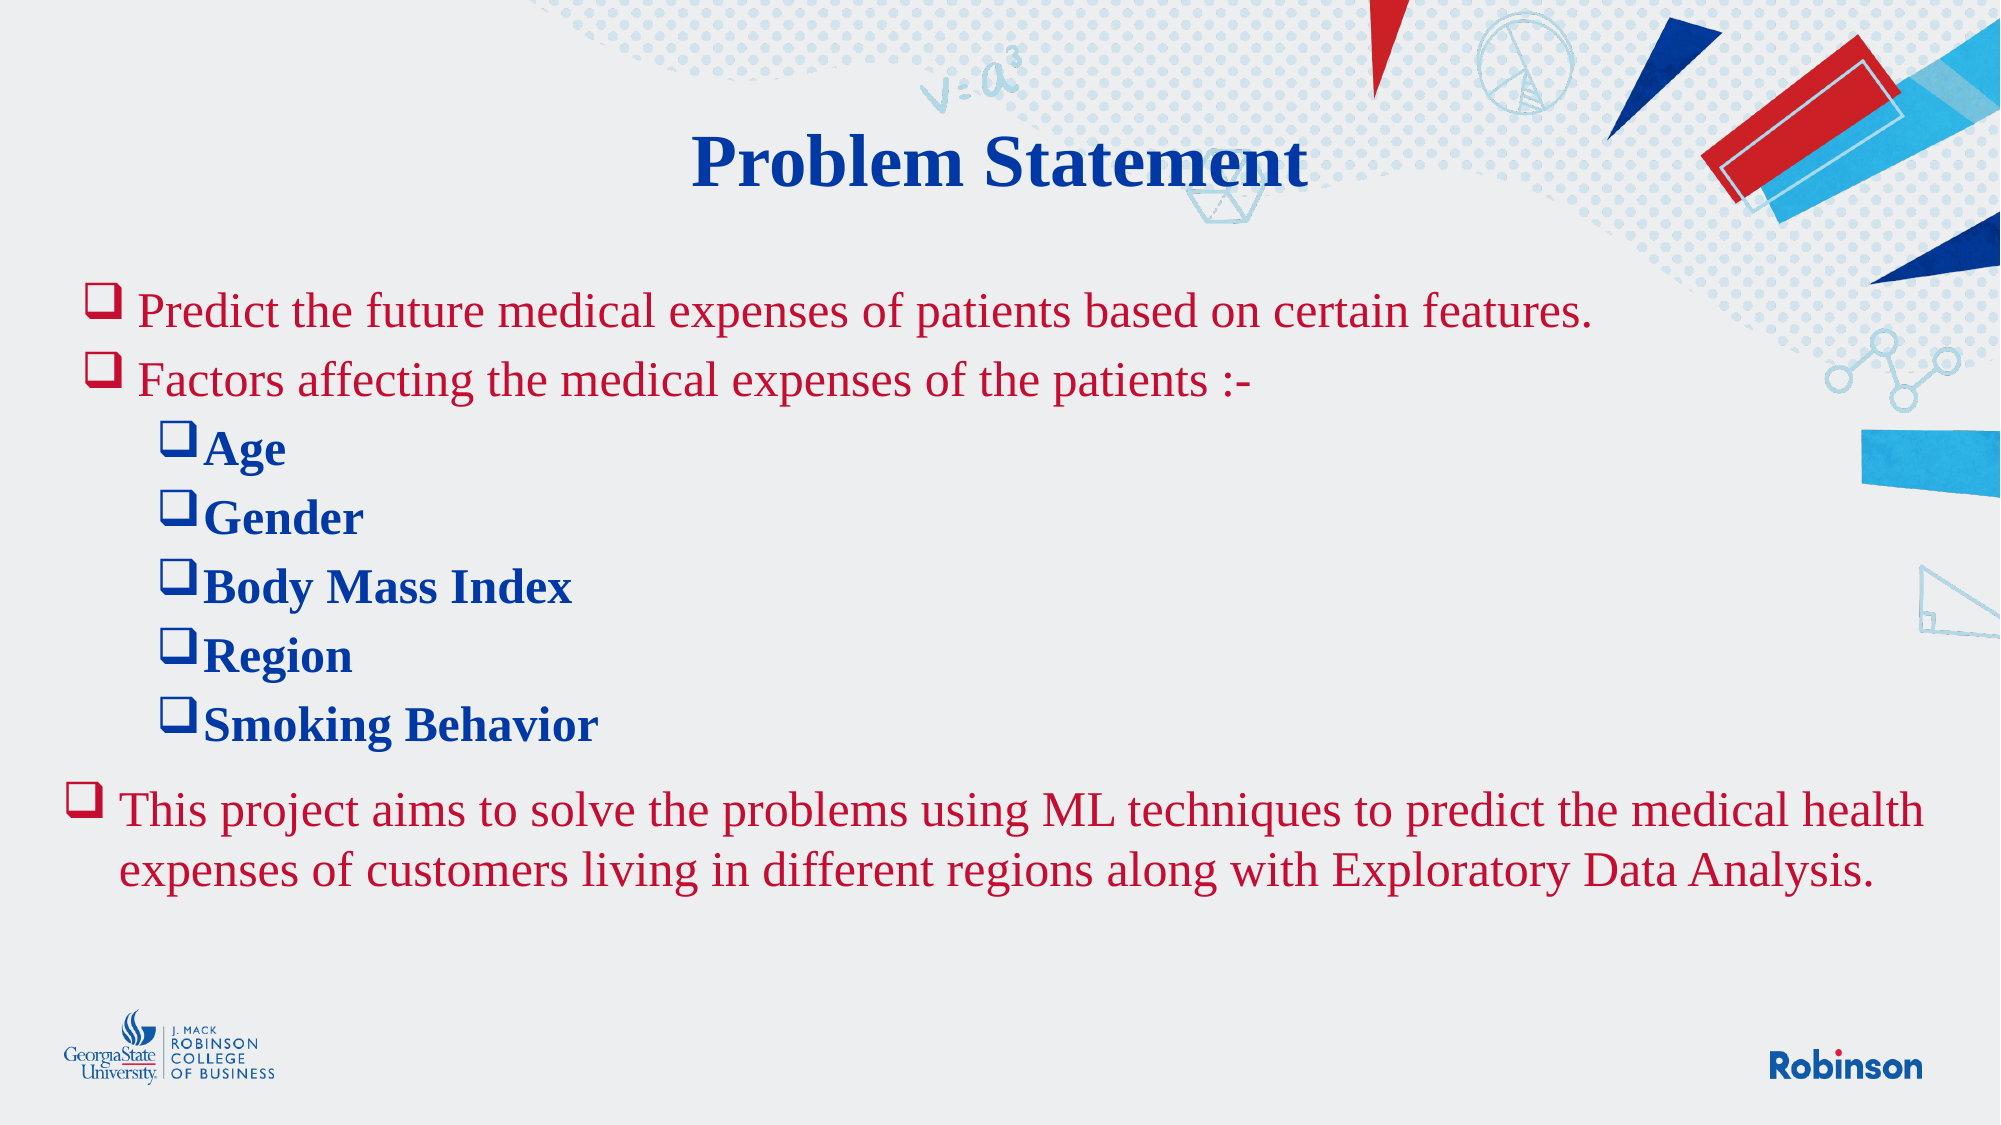

# Problem Statement
Predict the future medical expenses of patients based on certain features.
Factors affecting the medical expenses of the patients :-
Age
Gender
Body Mass Index
Region
Smoking Behavior
This project aims to solve the problems using ML techniques to predict the medical health expenses of customers living in different regions along with Exploratory Data Analysis.